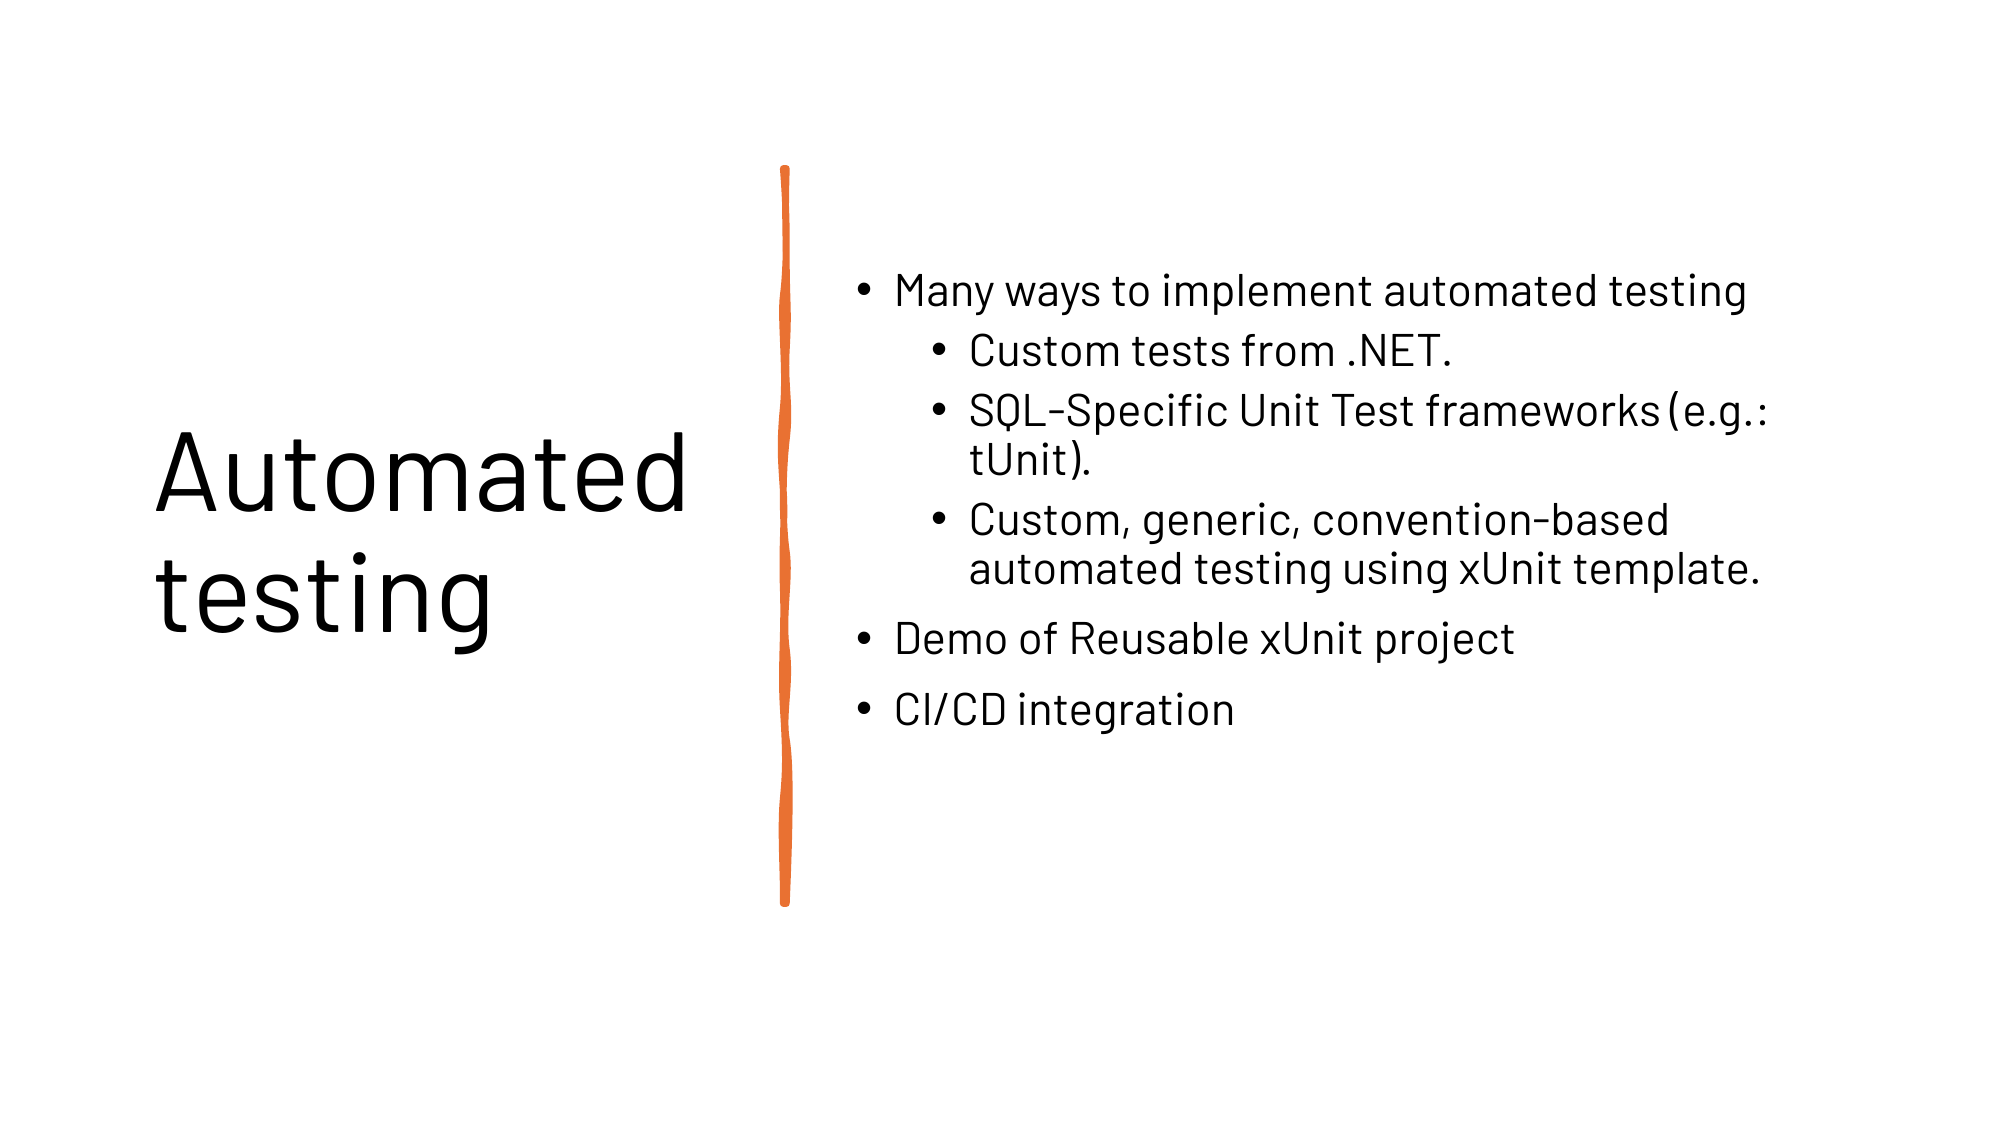

# Automated testing
Many ways to implement automated testing
Custom tests from .NET.
SQL-Specific Unit Test frameworks (e.g.: tUnit).
Custom, generic, convention-based automated testing using xUnit template.
Demo of Reusable xUnit project
CI/CD integration